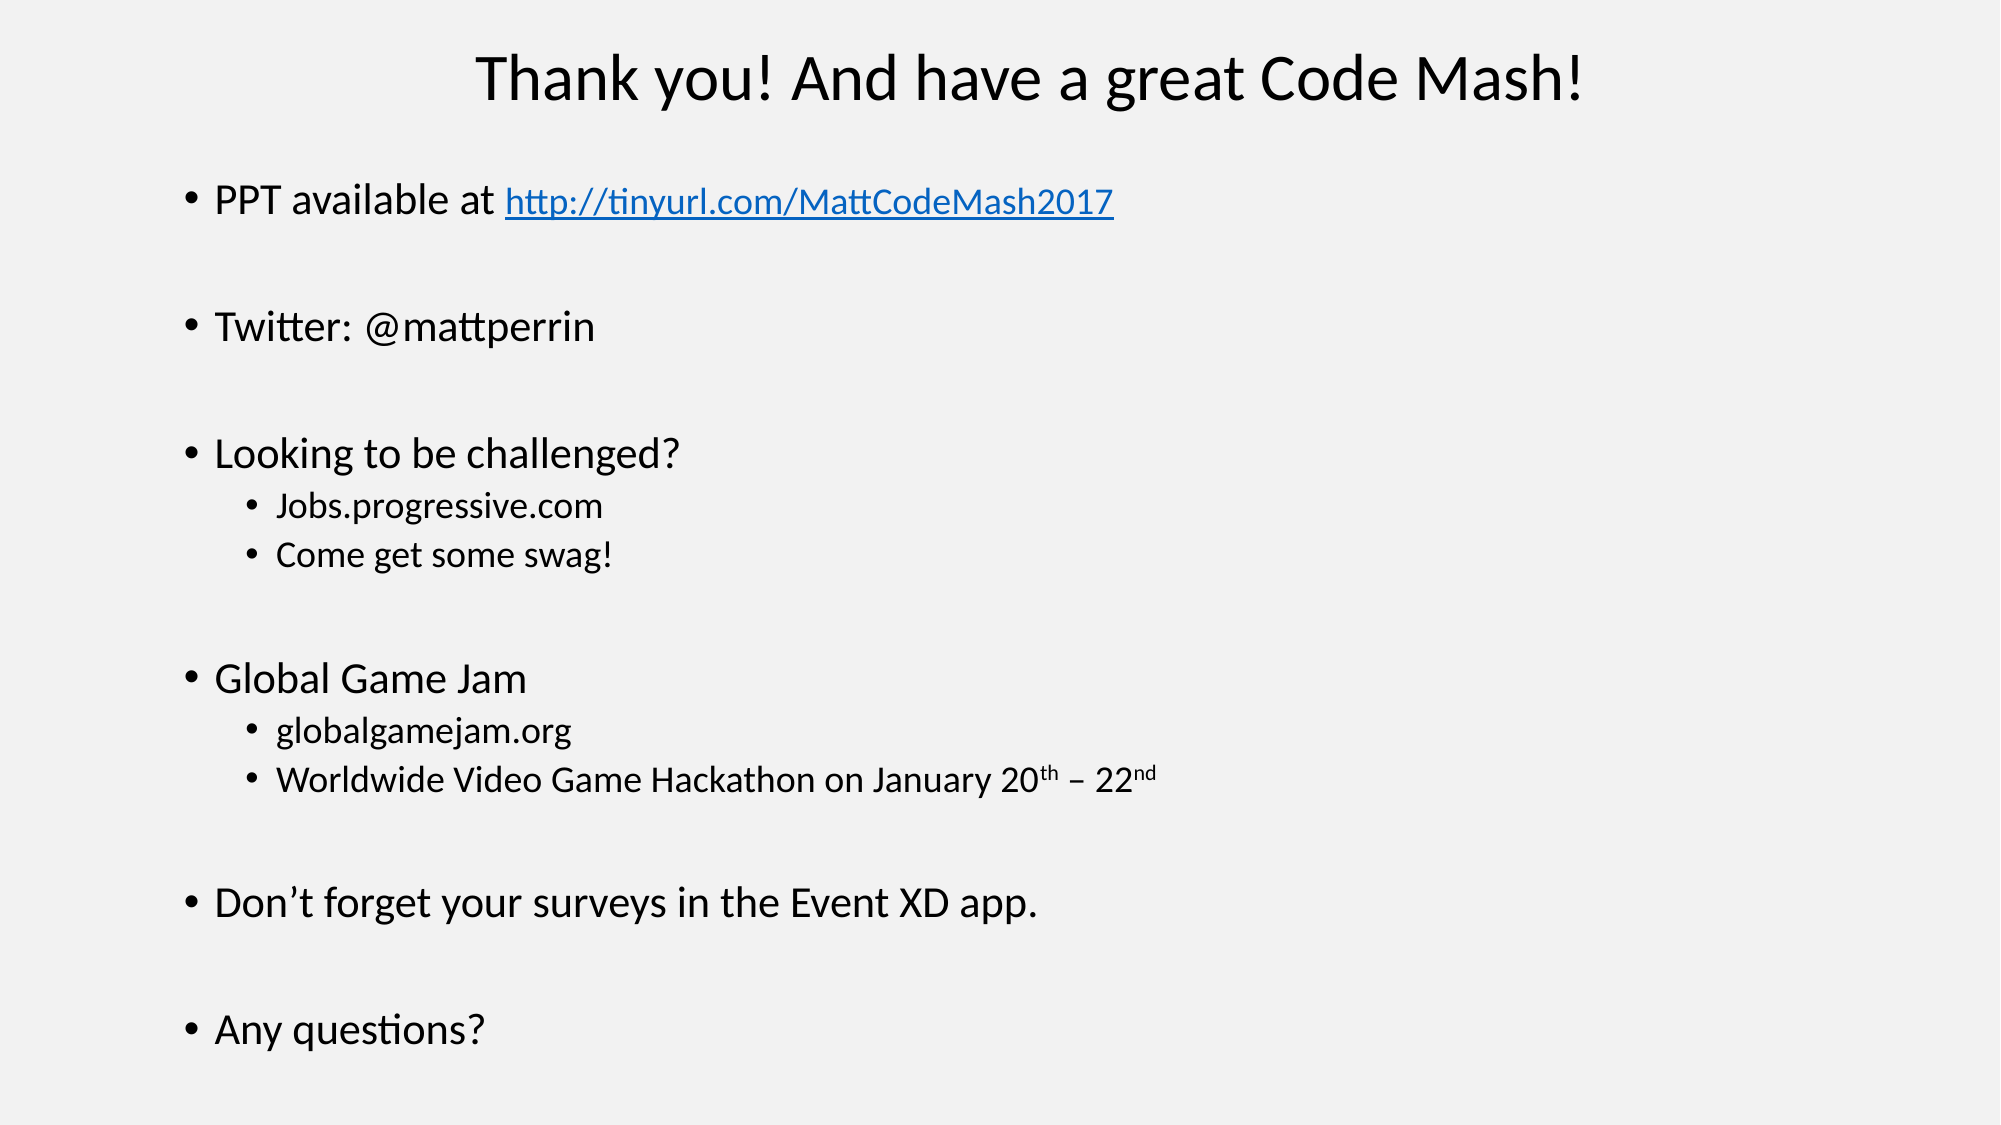

Thank you! And have a great Code Mash!

PPT available at http://tinyurl.com/MattCodeMash2017

Twitter: @mattperrin

Looking to be challenged?
Jobs.progressive.com
Come get some swag!

Global Game Jam
globalgamejam.org
Worldwide Video Game Hackathon on January 20th – 22nd

Don’t forget your surveys in the Event XD app.

Any questions?